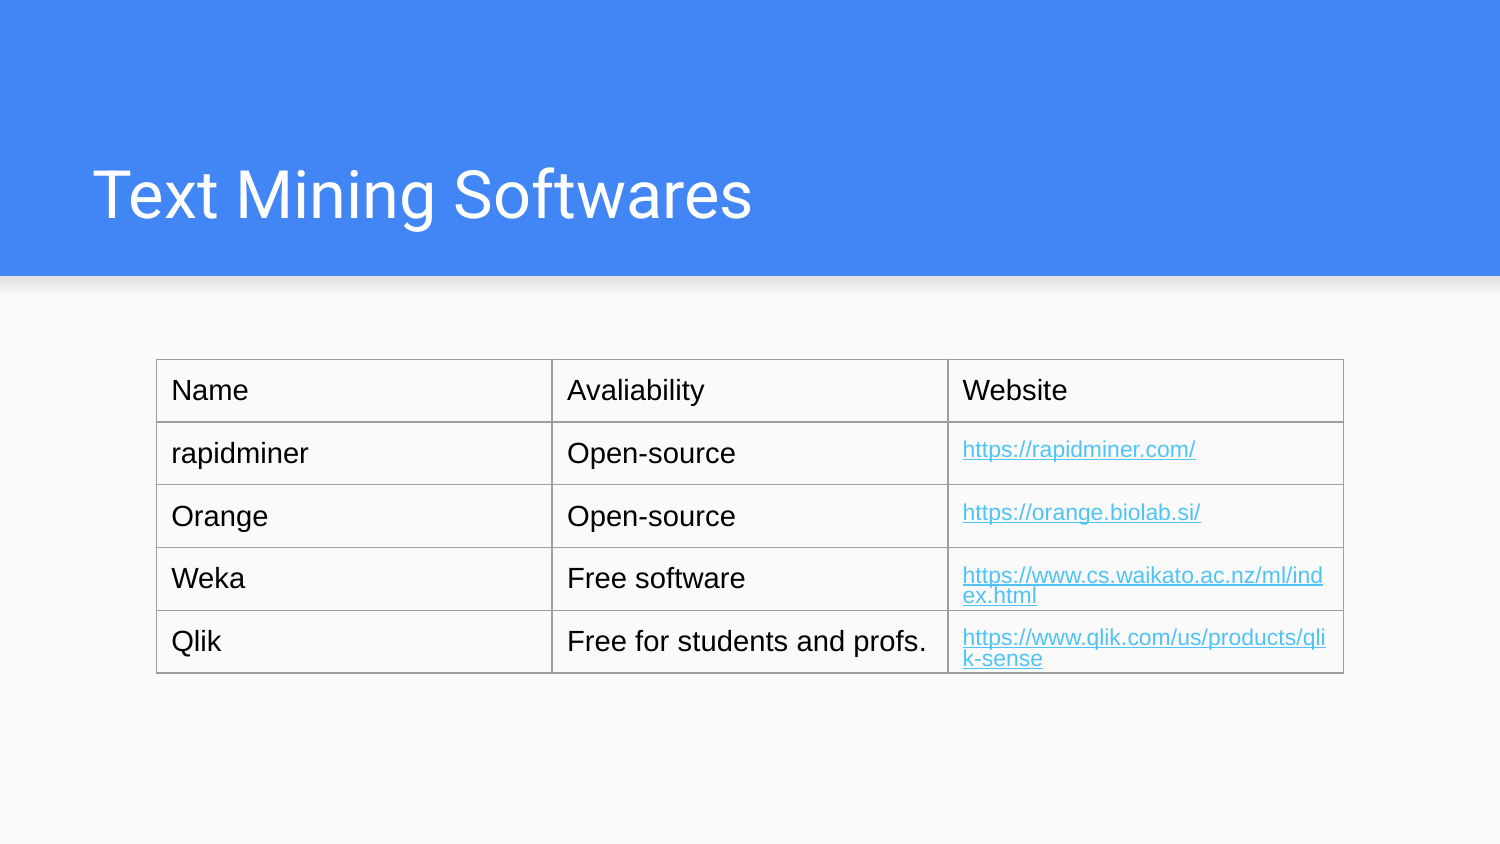

# Text Mining Softwares

| Name | Avaliability | Website |
| --- | --- | --- |
| rapidminer | Open-source | https://rapidminer.com/ |
| Orange | Open-source | https://orange.biolab.si/ |
| Weka | Free software | https://www.cs.waikato.ac.nz/ml/index.html |
| Qlik | Free for students and profs. | https://www.qlik.com/us/products/qlik-sense |